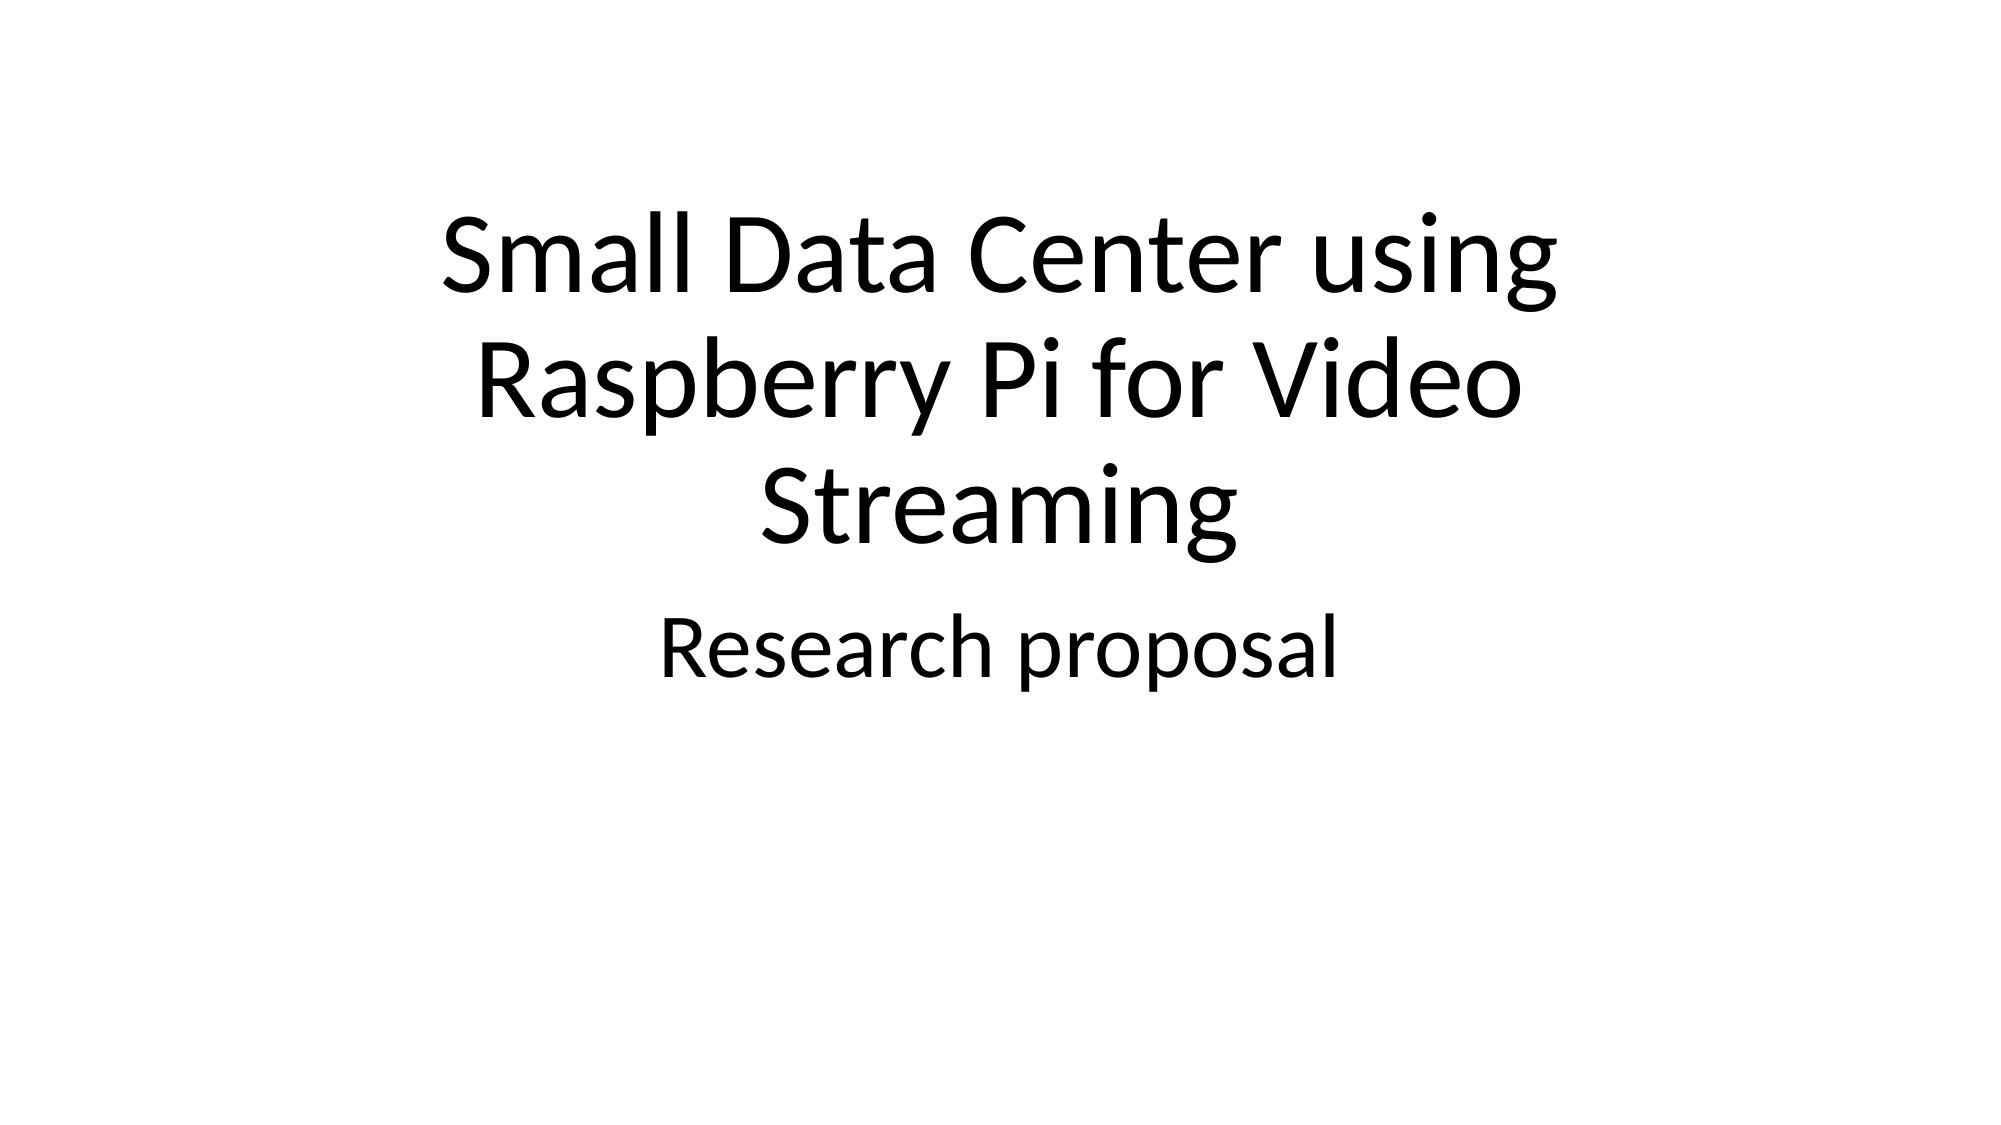

# Small Data Center using Raspberry Pi for Video Streaming
Research proposal